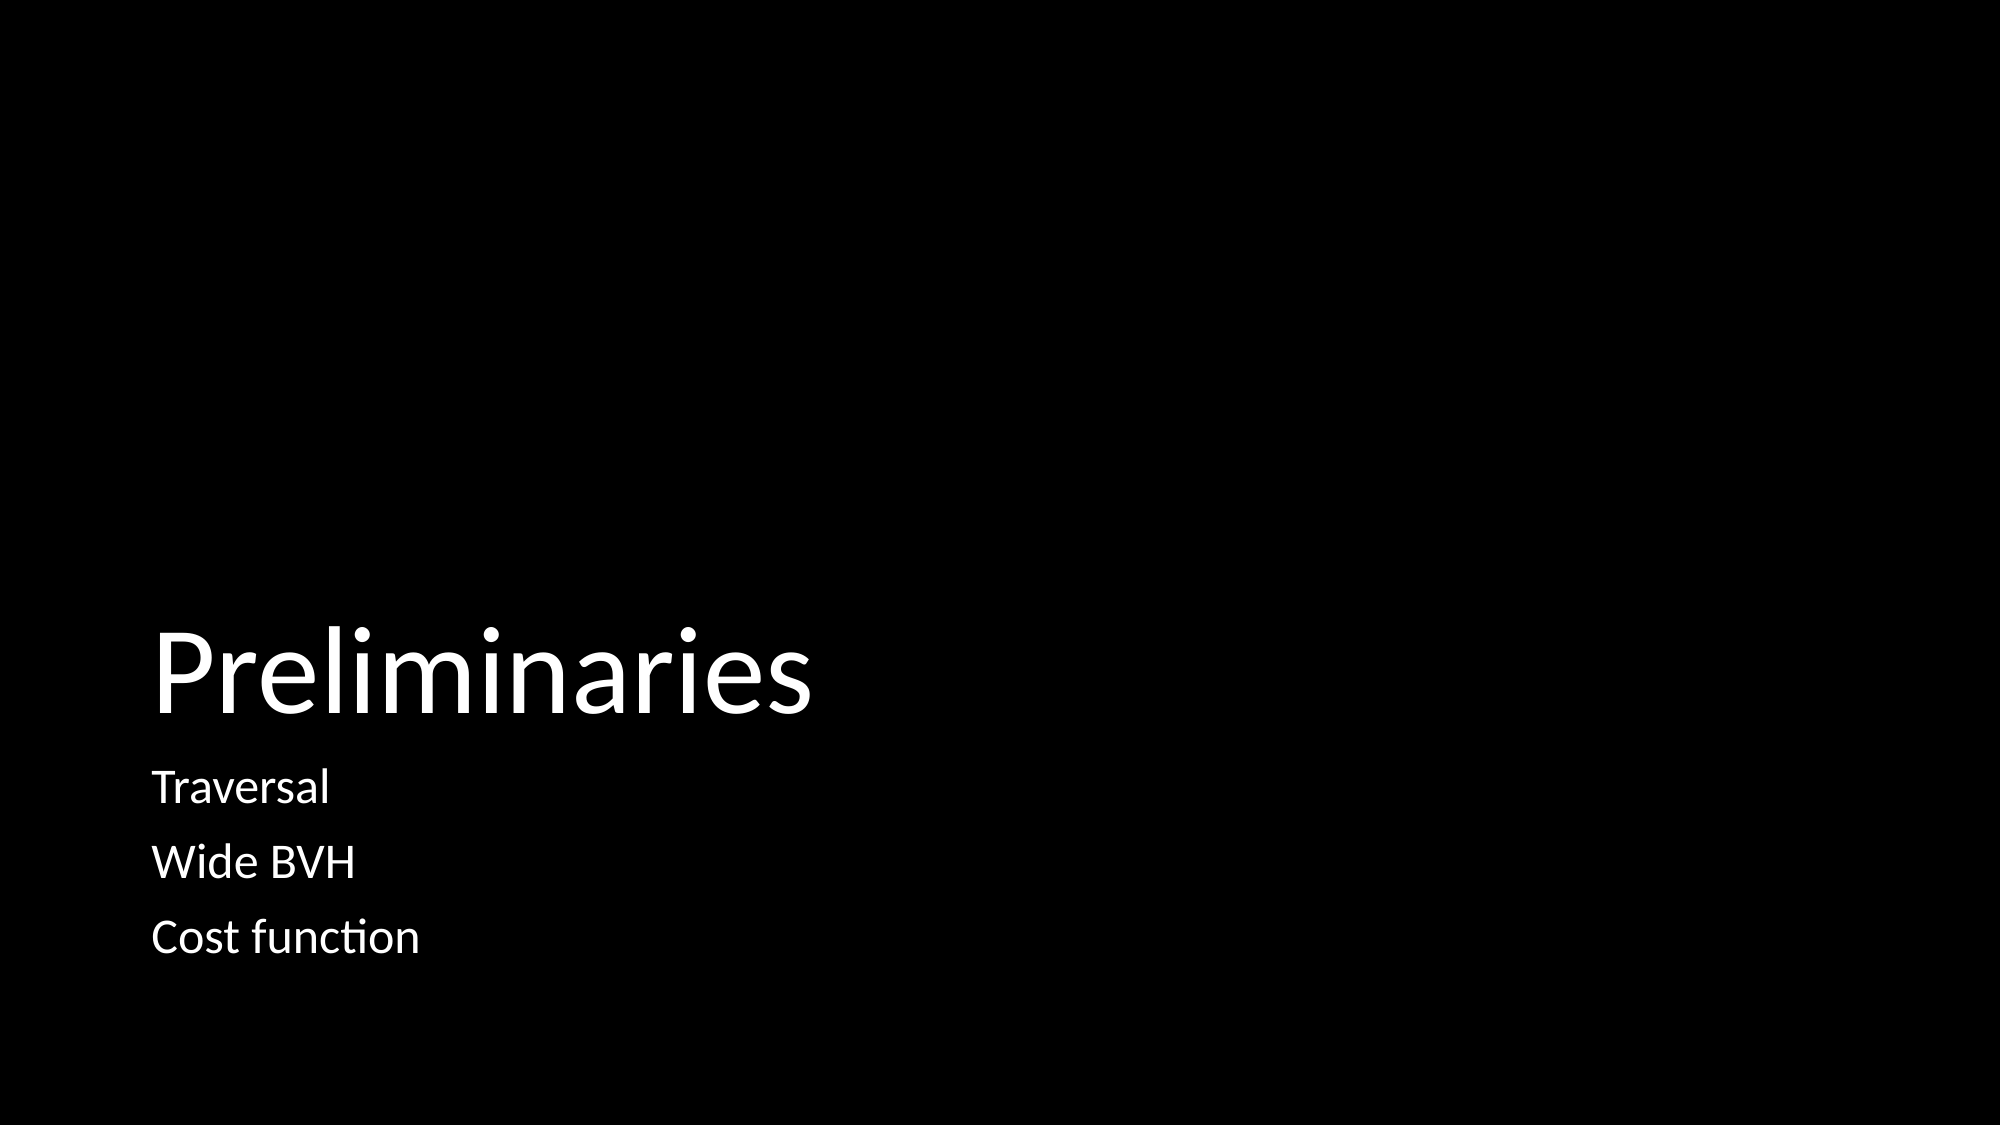

# Preliminaries
Traversal
Wide BVH
Cost function